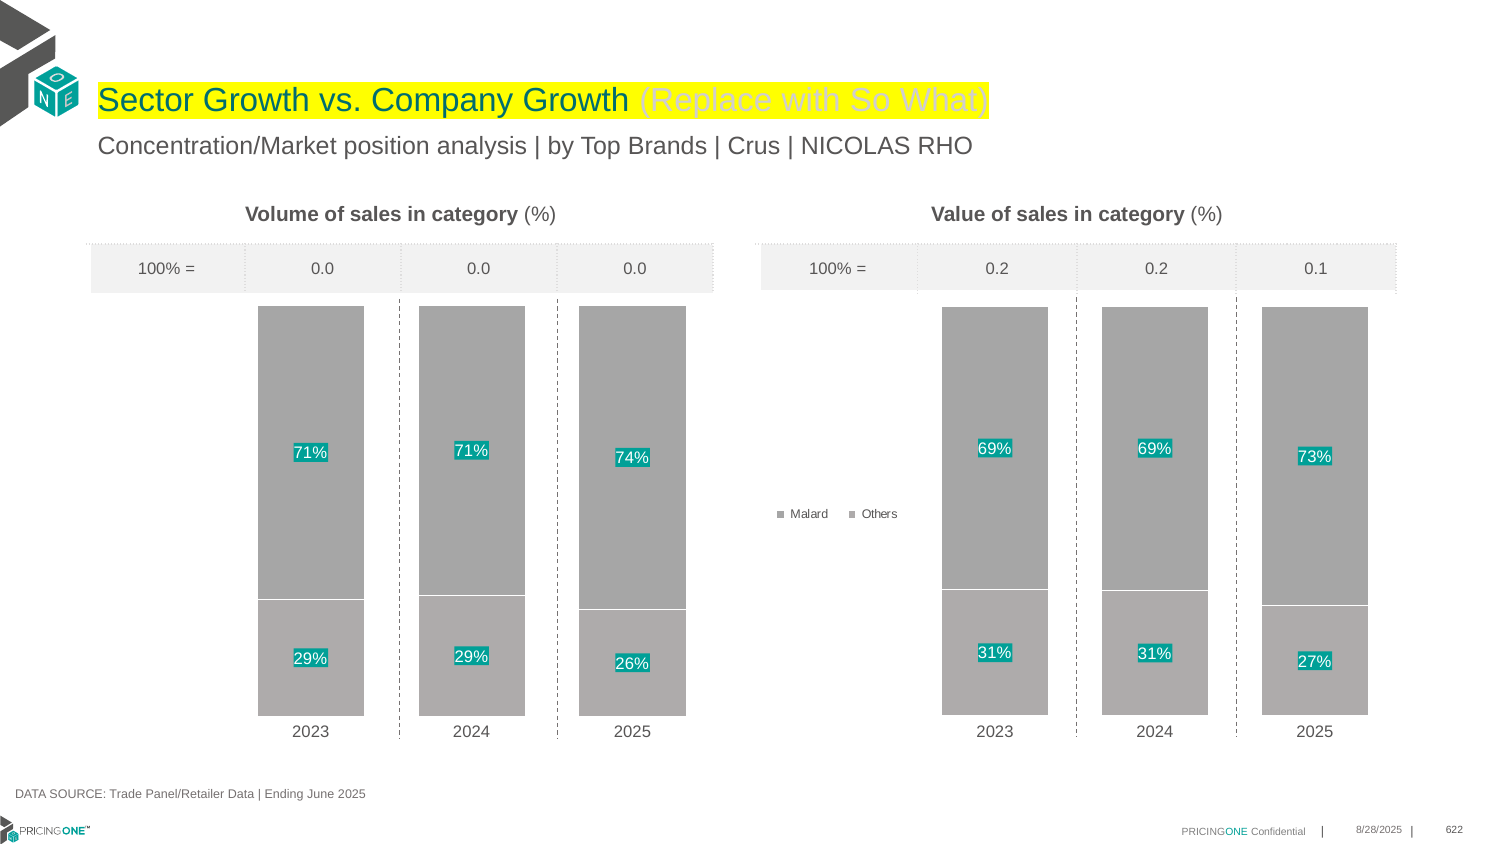

# Sector Growth vs. Company Growth (Replace with So What)
Concentration/Market position analysis | by Top Brands | Crus | NICOLAS RHO
| Volume of sales in category (%) |  |  |  |
| --- | --- | --- | --- |
| 100% = | 0.0 | 0.0 | 0.0 |
| Value of sales in category (%) |  |  |  |
| --- | --- | --- | --- |
| 100% = | 0.2 | 0.2 | 0.1 |

### Chart

| Category | Others | Malard |
|---|---|---|
| 2023 | 0.28504672897196265 | 0.7149532710280374 |
| 2024 | 0.29494949494949496 | 0.705050505050505 |
| 2025 | 0.2604298356510746 | 0.7395701643489254 |

### Chart

| Category | Others | Malard |
|---|---|---|
| 2023 | 0.30697152608791833 | 0.6930284739120817 |
| 2024 | 0.30666960435617385 | 0.6933303956438261 |
| 2025 | 0.26808410111032366 | 0.7319158988896763 |
DATA SOURCE: Trade Panel/Retailer Data | Ending June 2025

8/28/2025
622